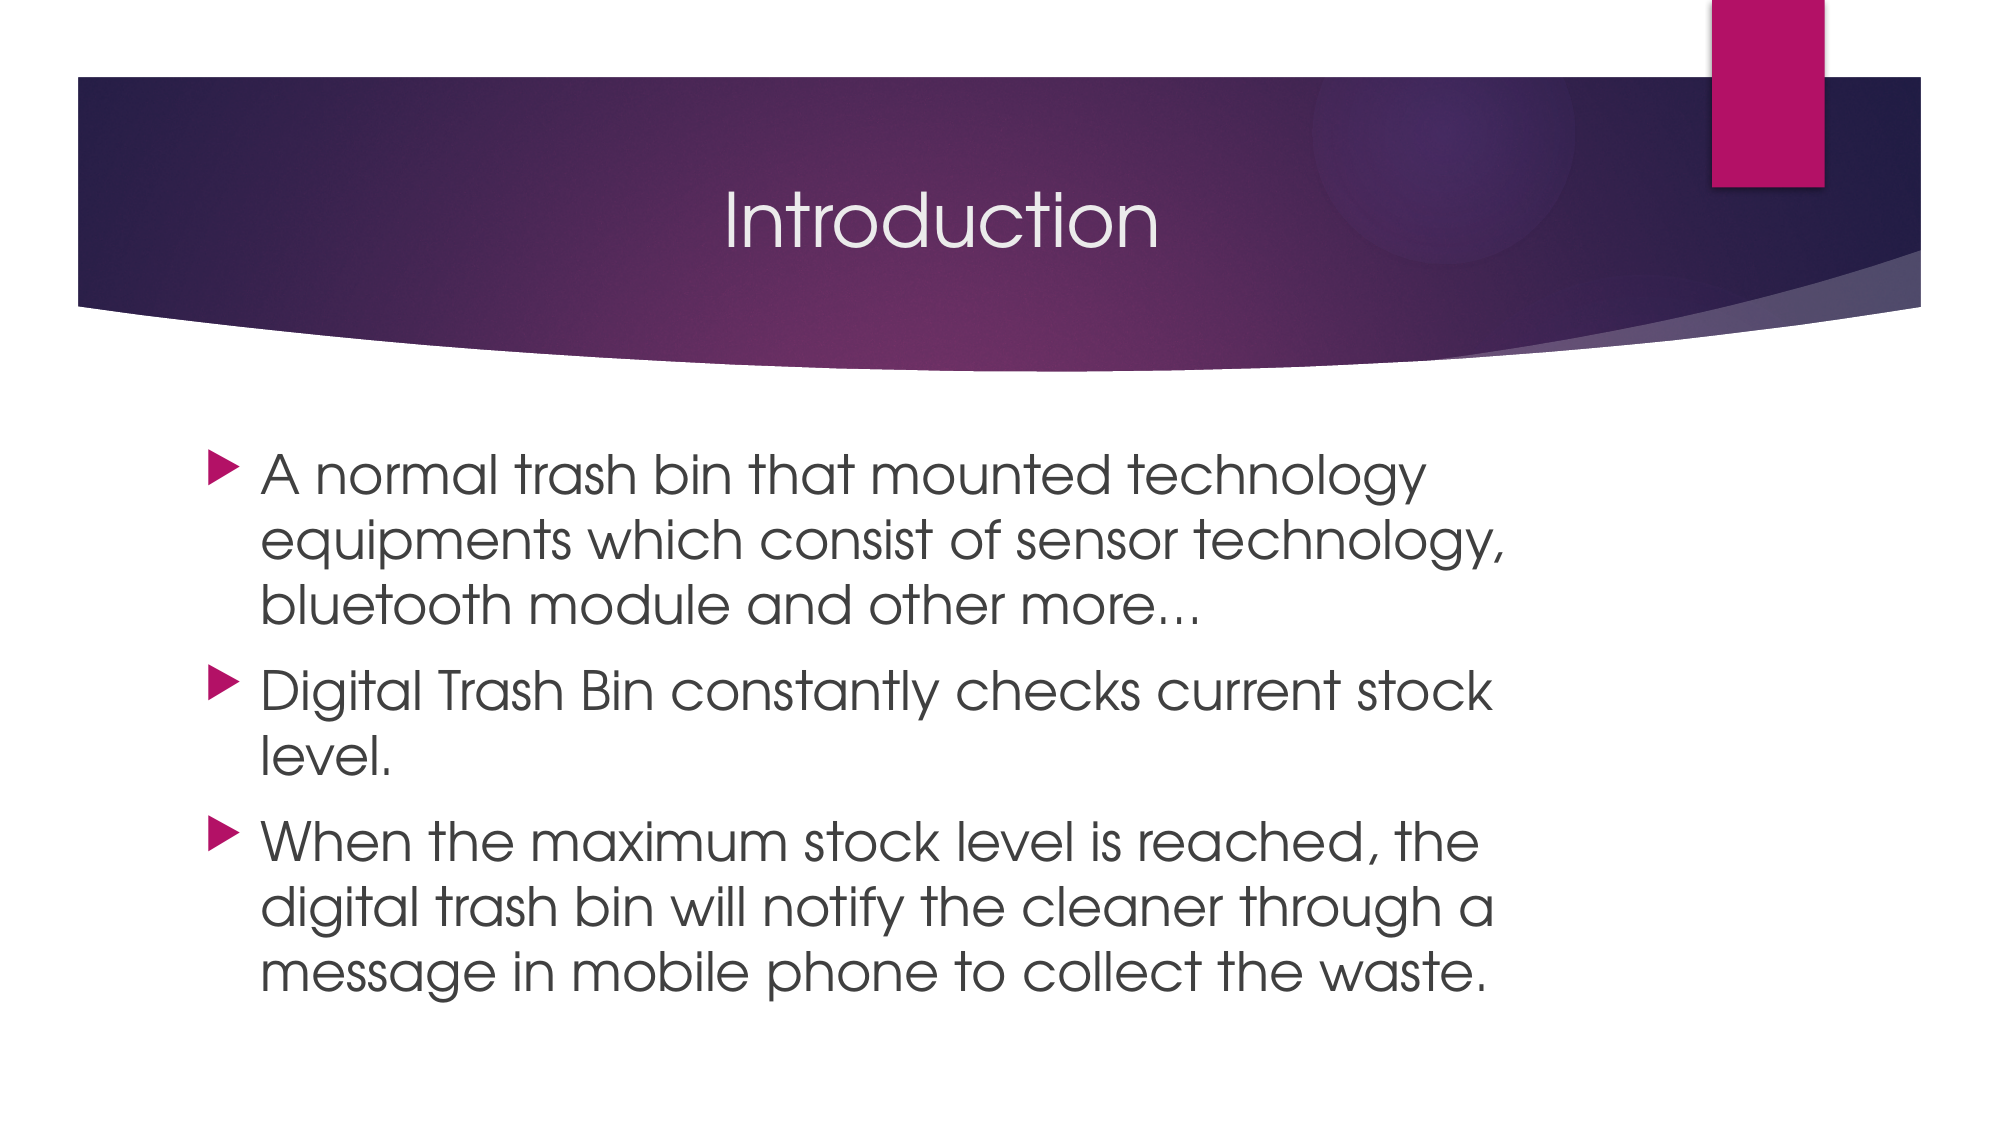

# Introduction
A normal trash bin that mounted technology equipments which consist of sensor technology, bluetooth module and other more…
Digital Trash Bin constantly checks current stock level.
When the maximum stock level is reached, the digital trash bin will notify the cleaner through a message in mobile phone to collect the waste.